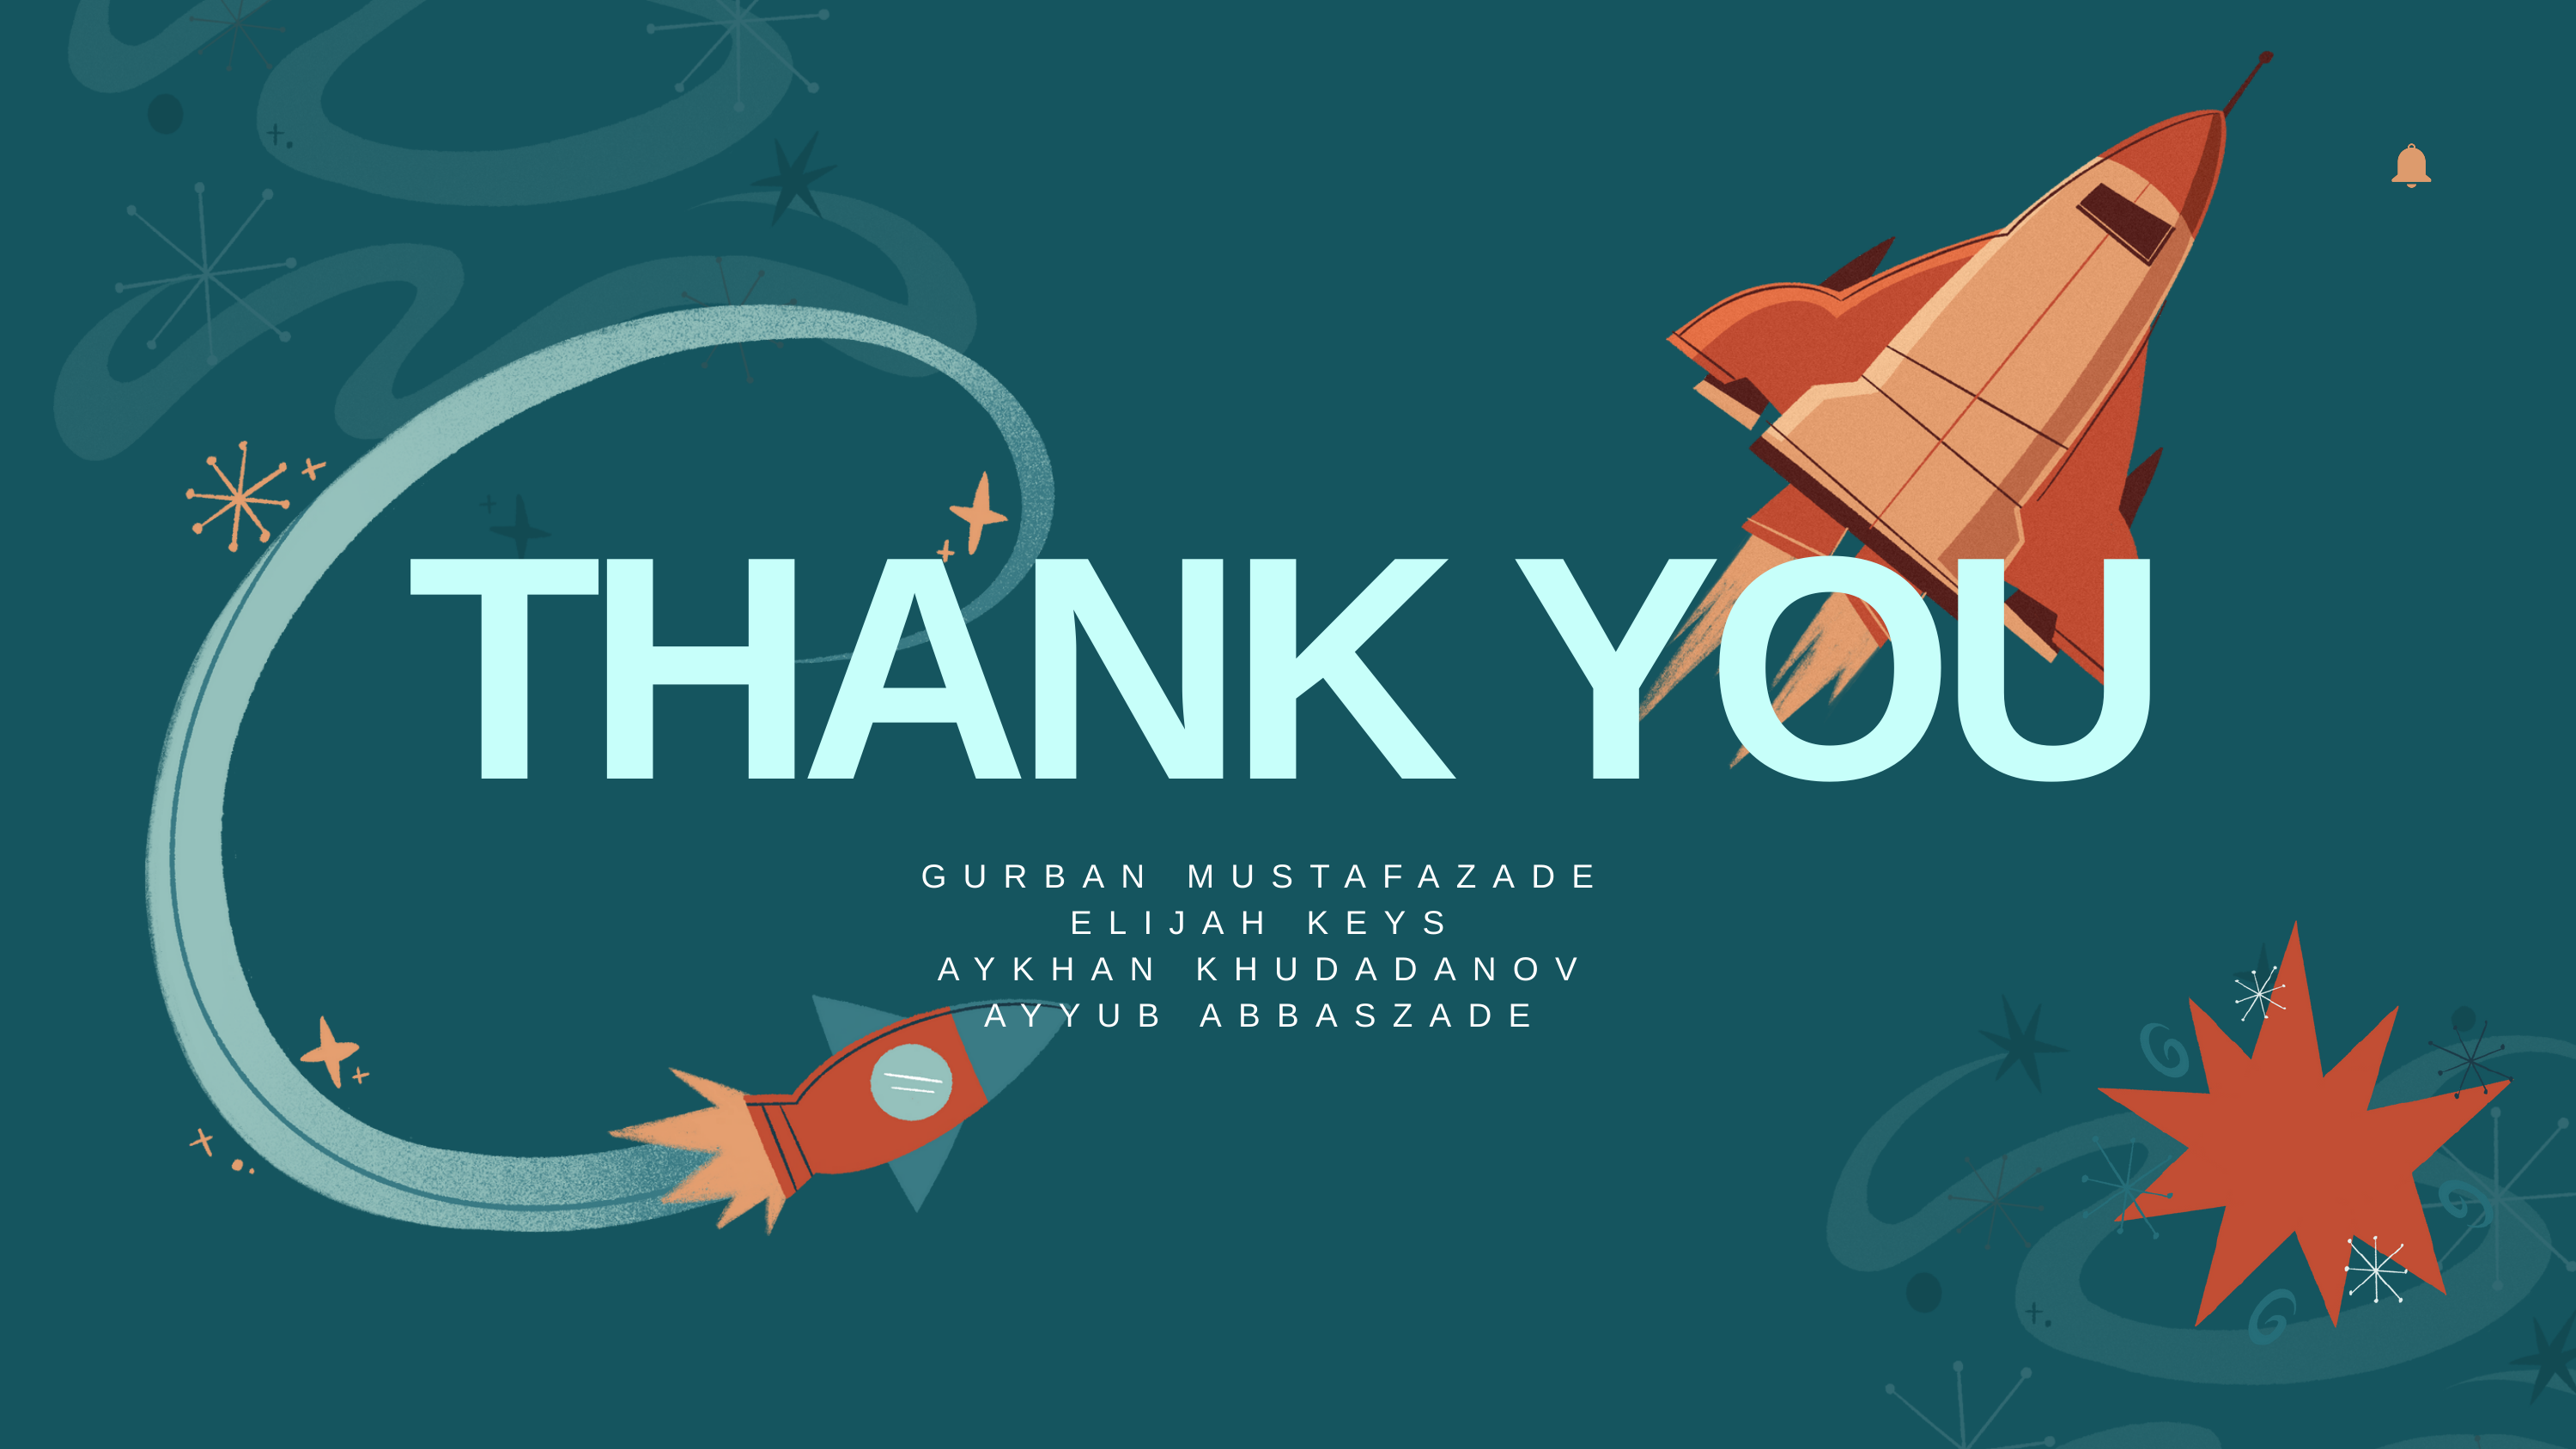

THANK YOU
GURBAN MUSTAFAZADE
ELIJAH KEYS
AYKHAN KHUDADANOV
AYYUB ABBASZADE